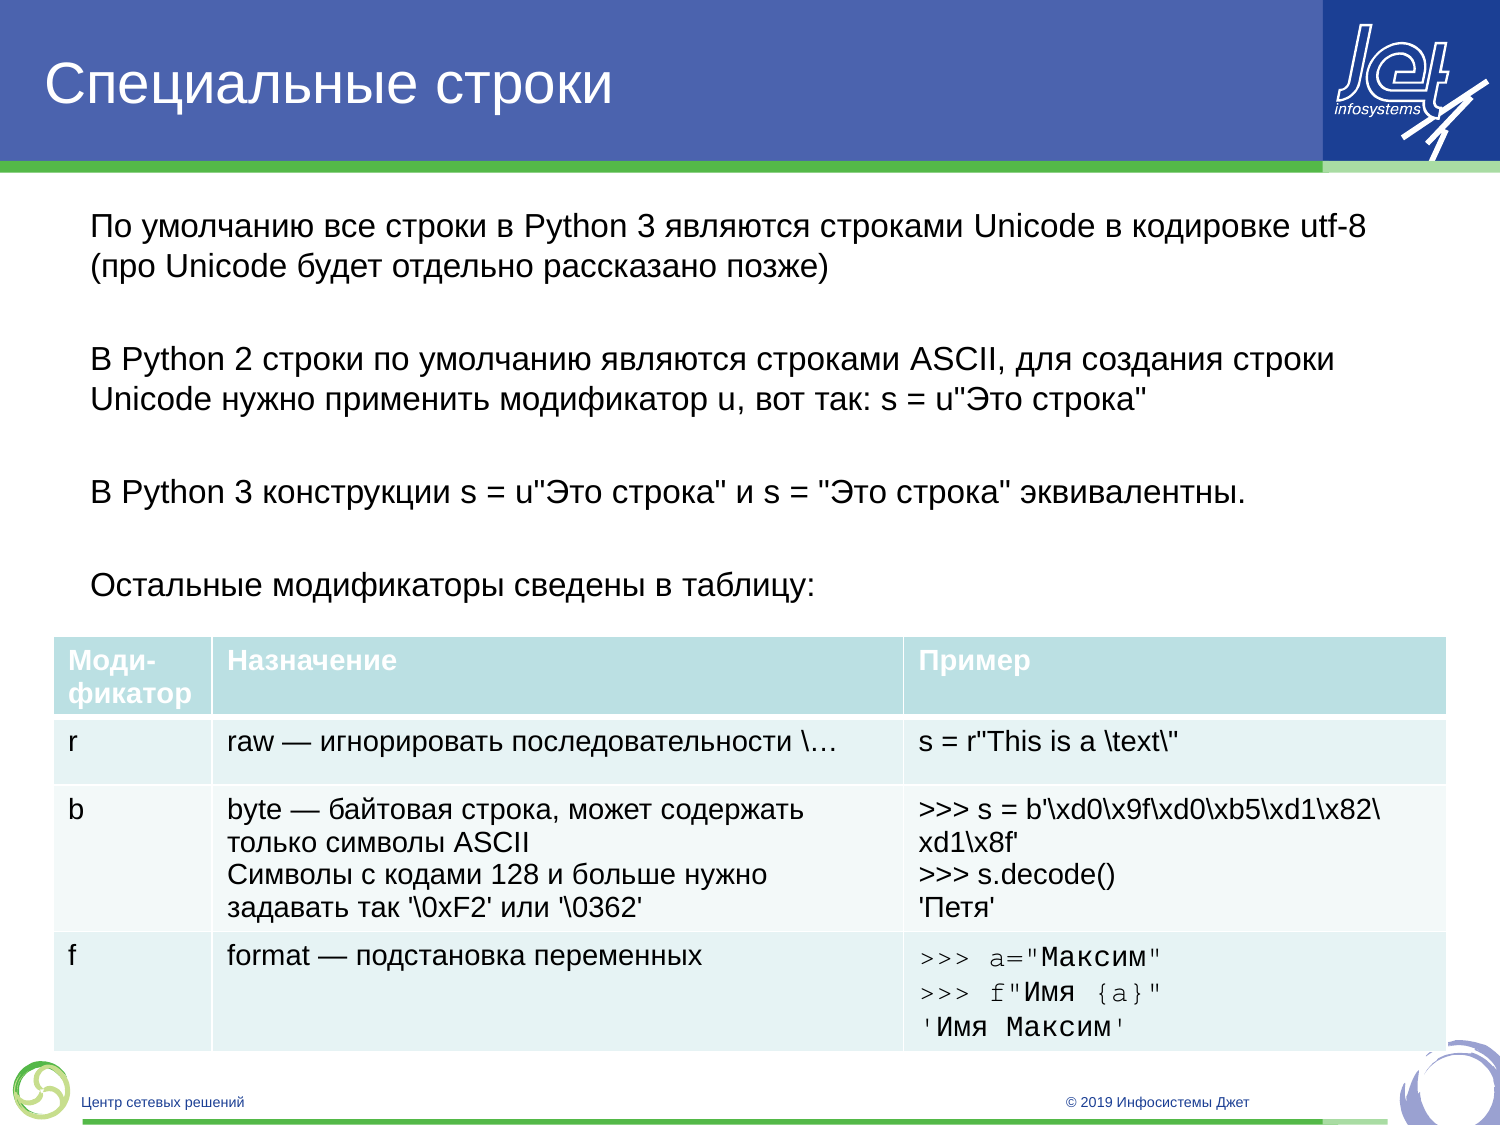

# Специальные строки
По умолчанию все строки в Python 3 являются строками Unicode в кодировке utf-8 (про Unicode будет отдельно рассказано позже)

В Python 2 строки по умолчанию являются строками ASCII, для создания строки Unicode нужно применить модификатор u, вот так: s = u"Это строка"

В Python 3 конструкции s = u"Это строка" и s = "Это строка" эквивалентны.

Остальные модификаторы сведены в таблицу:

| Моди-фикатор | Назначение | Пример |
| --- | --- | --- |
| r | raw — игнорировать последовательности \… | s = r"This is a \text\" |
| b | byte — байтовая строка, может содержать только символы ASCII Символы с кодами 128 и больше нужно задавать так '\0xF2' или '\0362' | >>> s = b'\xd0\x9f\xd0\xb5\xd1\x82\xd1\x8f' >>> s.decode() 'Петя' |
| f | format — подстановка переменных | >>> a="Максим" >>> f"Имя {a}" 'Имя Максим' |